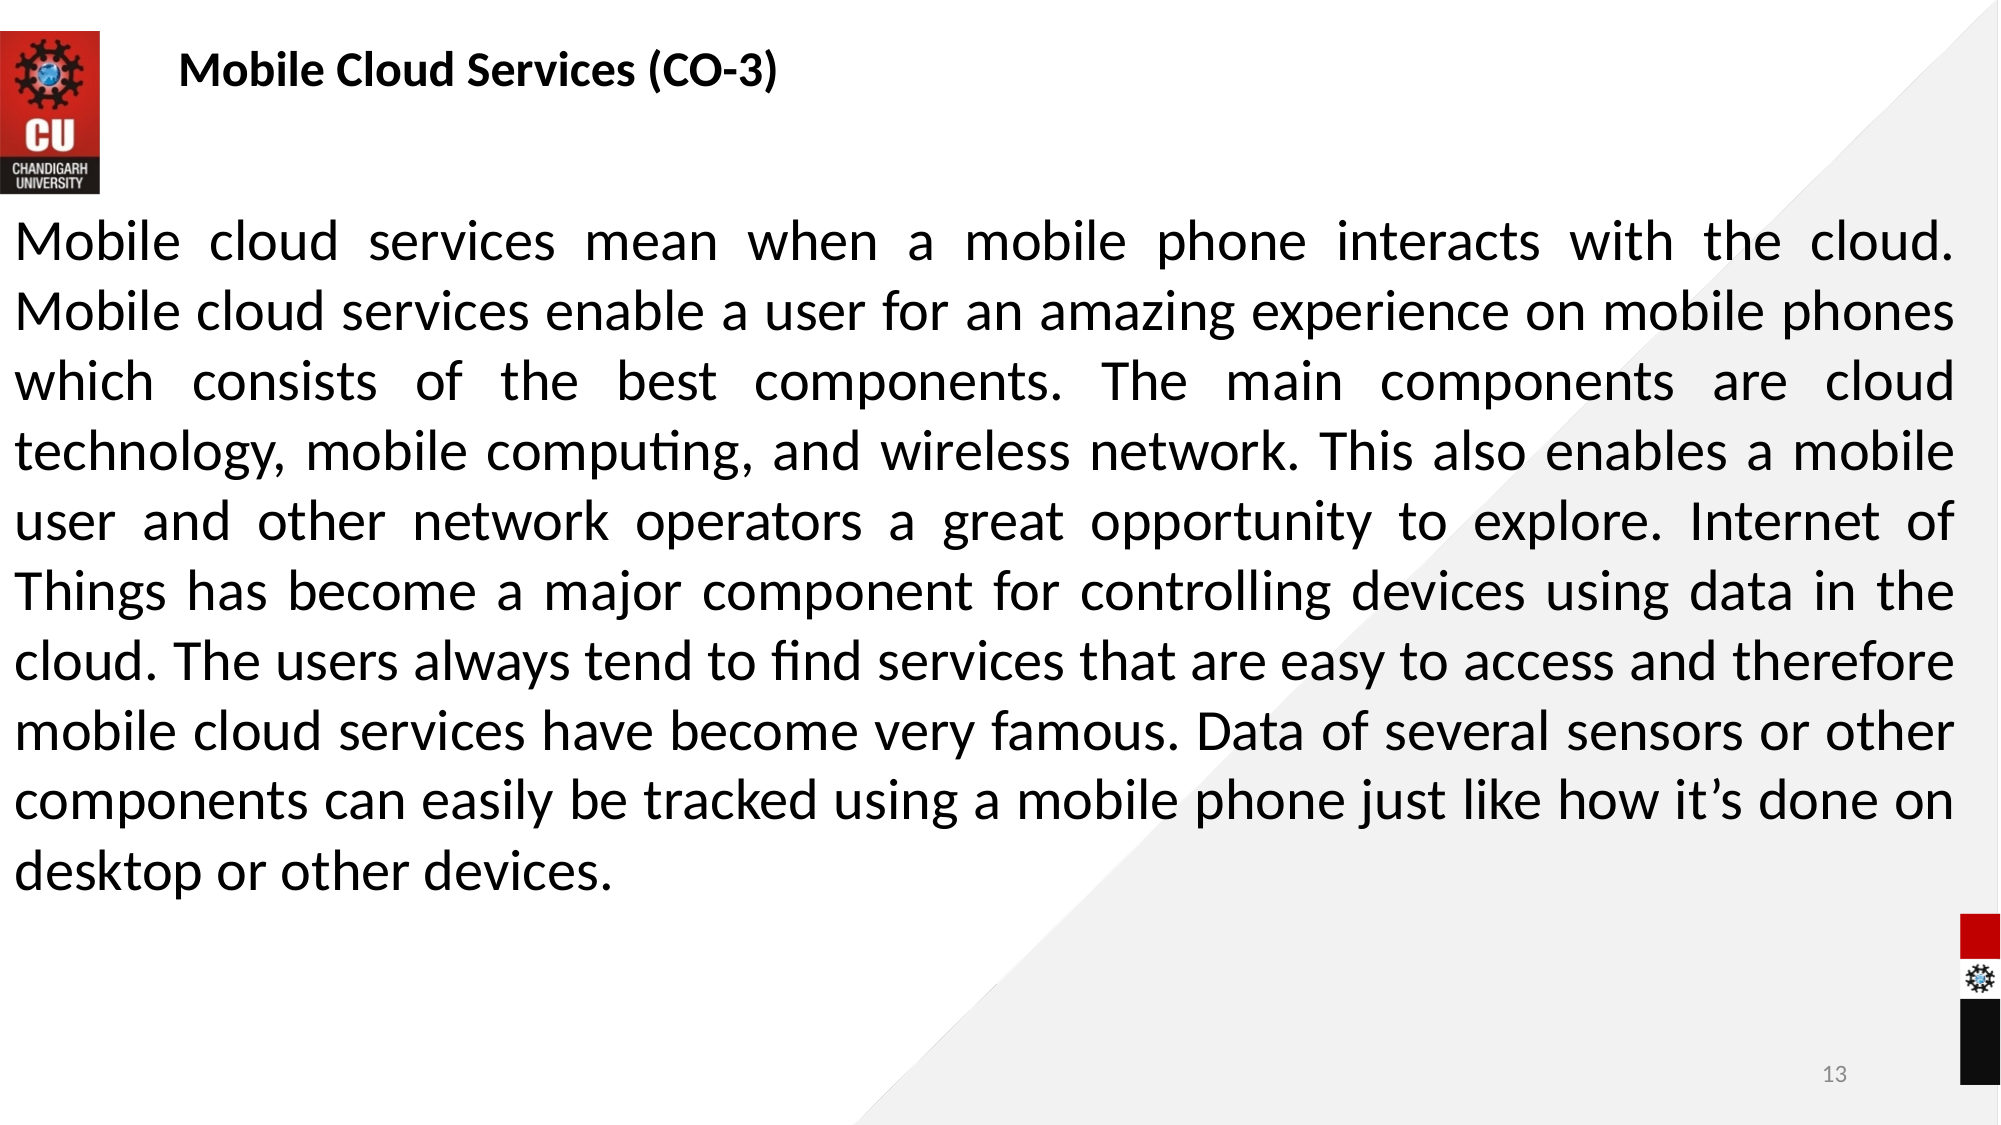

Mobile Cloud Services (CO-3)
Mobile cloud services mean when a mobile phone interacts with the cloud. Mobile cloud services enable a user for an amazing experience on mobile phones which consists of the best components. The main components are cloud technology, mobile computing, and wireless network. This also enables a mobile user and other network operators a great opportunity to explore. Internet of Things has become a major component for controlling devices using data in the cloud. The users always tend to find services that are easy to access and therefore mobile cloud services have become very famous. Data of several sensors or other components can easily be tracked using a mobile phone just like how it’s done on desktop or other devices.
13